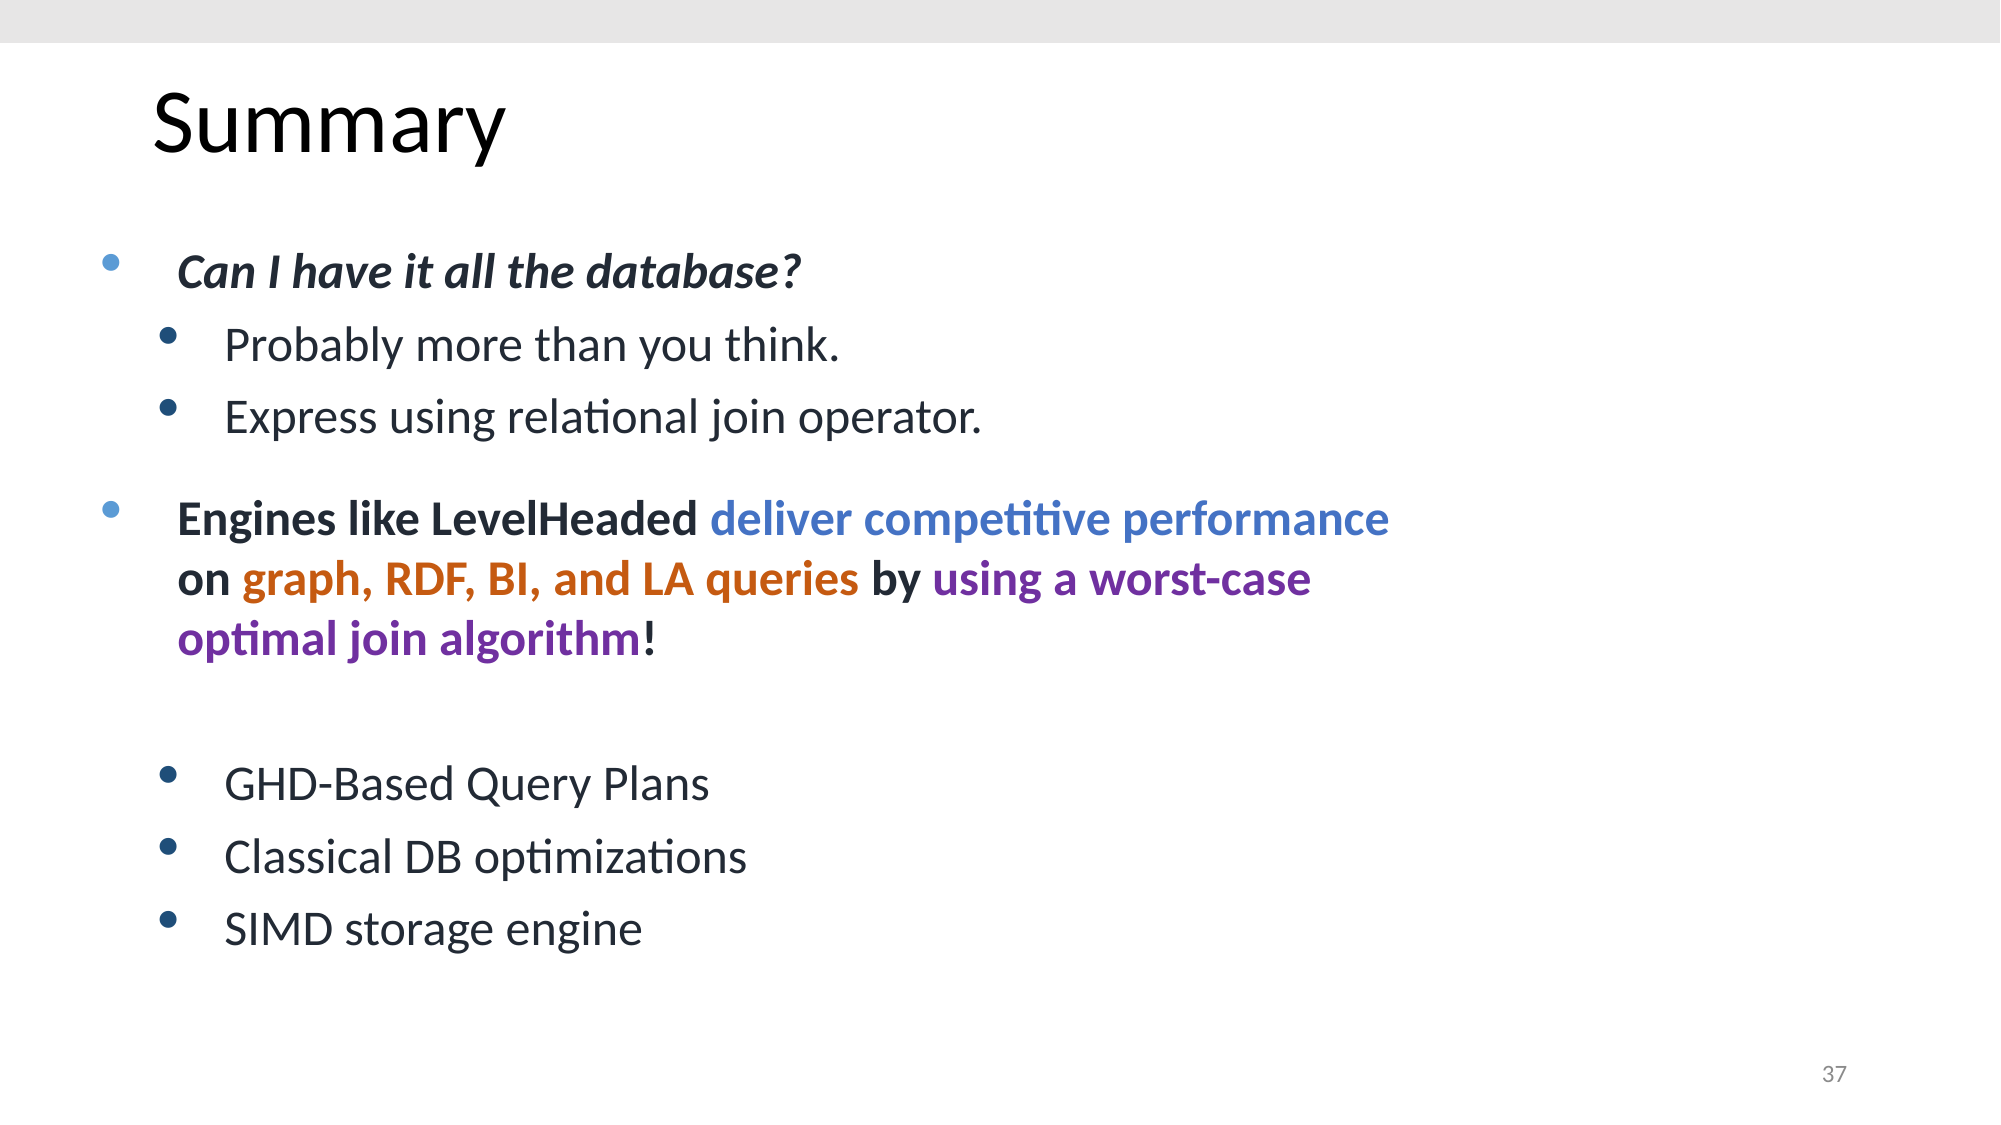

# Summary
Can I have it all the database?
Probably more than you think.
Express using relational join operator.
Engines like LevelHeaded deliver competitive performance on graph, RDF, BI, and LA queries by using a worst-case optimal join algorithm!

GHD-Based Query Plans
Classical DB optimizations
SIMD storage engine

37